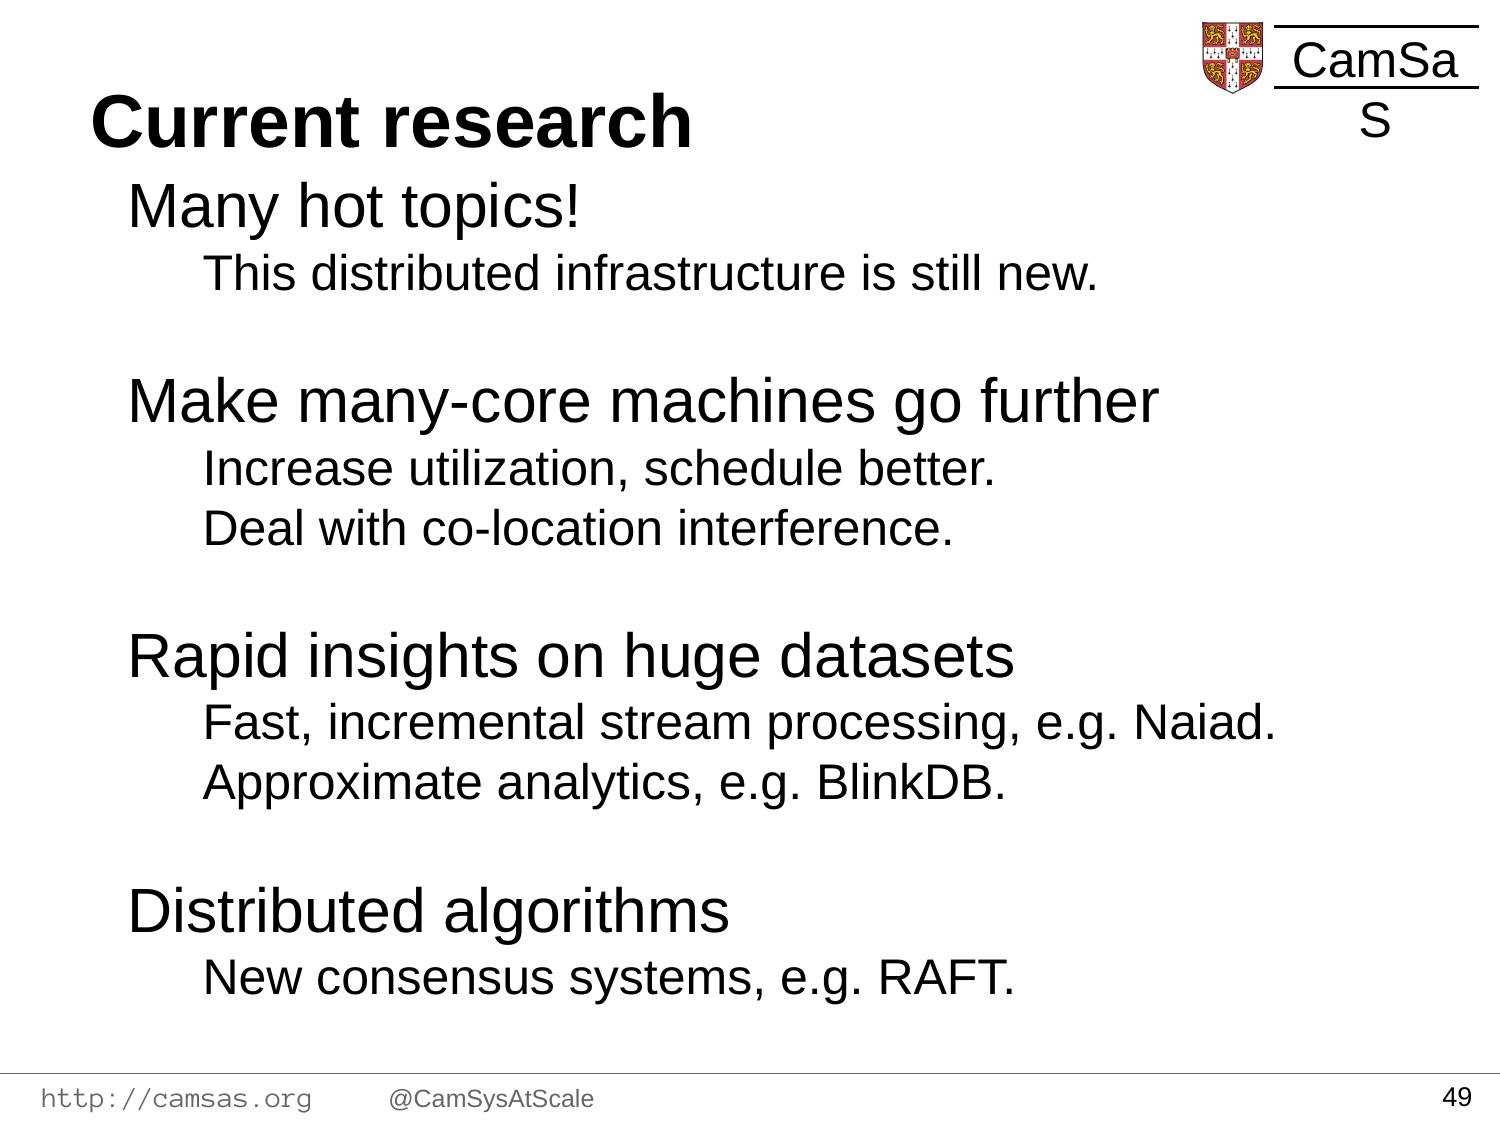

# Current research
Many hot topics!
This distributed infrastructure is still new.
Make many-core machines go further
Increase utilization, schedule better.
Deal with co-location interference.
Rapid insights on huge datasets
Fast, incremental stream processing, e.g. Naiad.
Approximate analytics, e.g. BlinkDB.
Distributed algorithms
New consensus systems, e.g. RAFT.